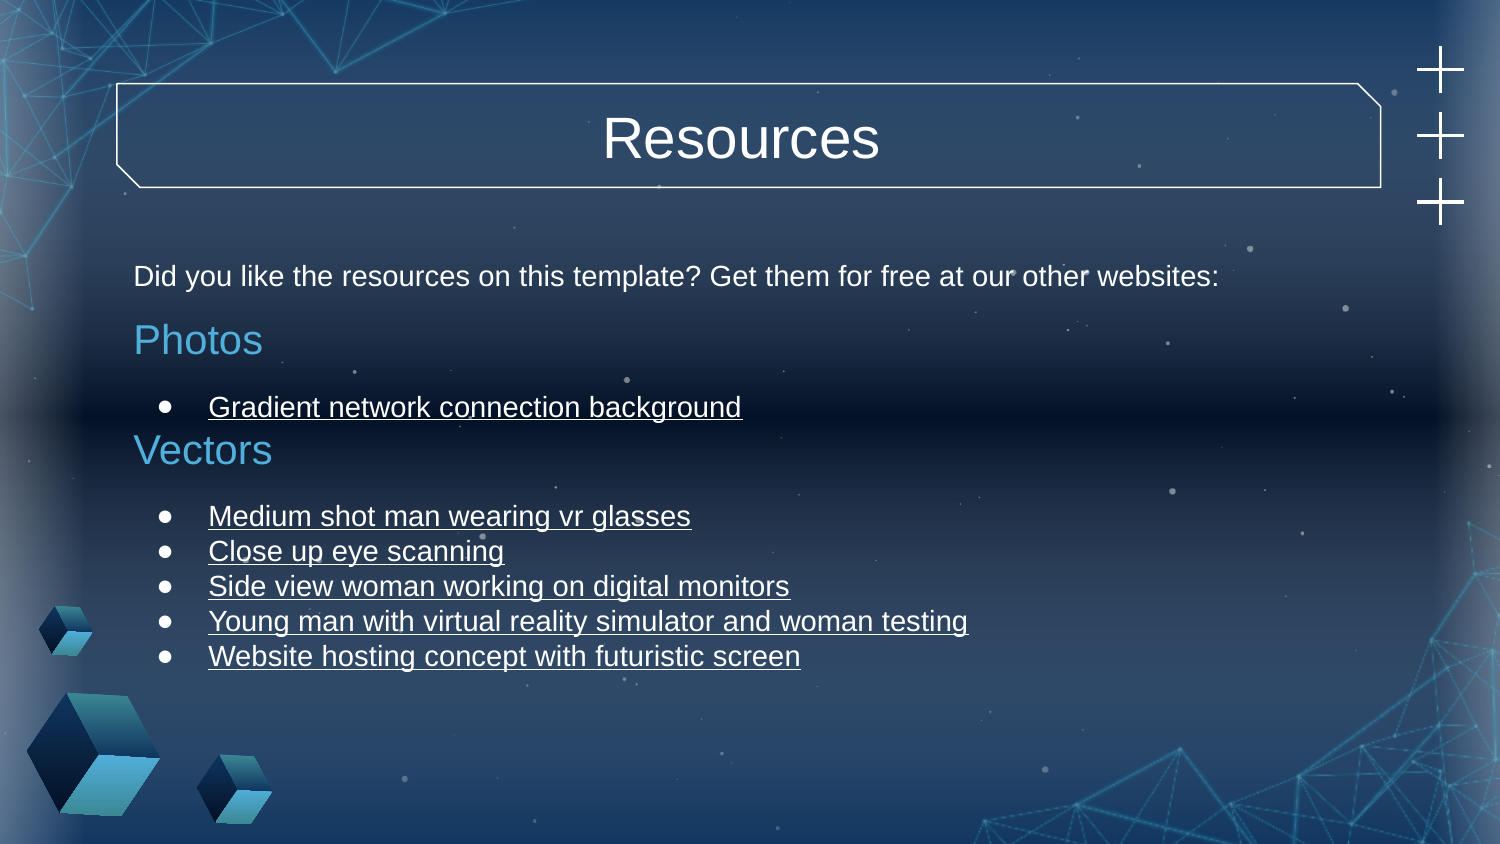

# Resources
Did you like the resources on this template? Get them for free at our other websites:
Photos
Gradient network connection background
Vectors
Medium shot man wearing vr glasses
Close up eye scanning
Side view woman working on digital monitors
Young man with virtual reality simulator and woman testing
Website hosting concept with futuristic screen